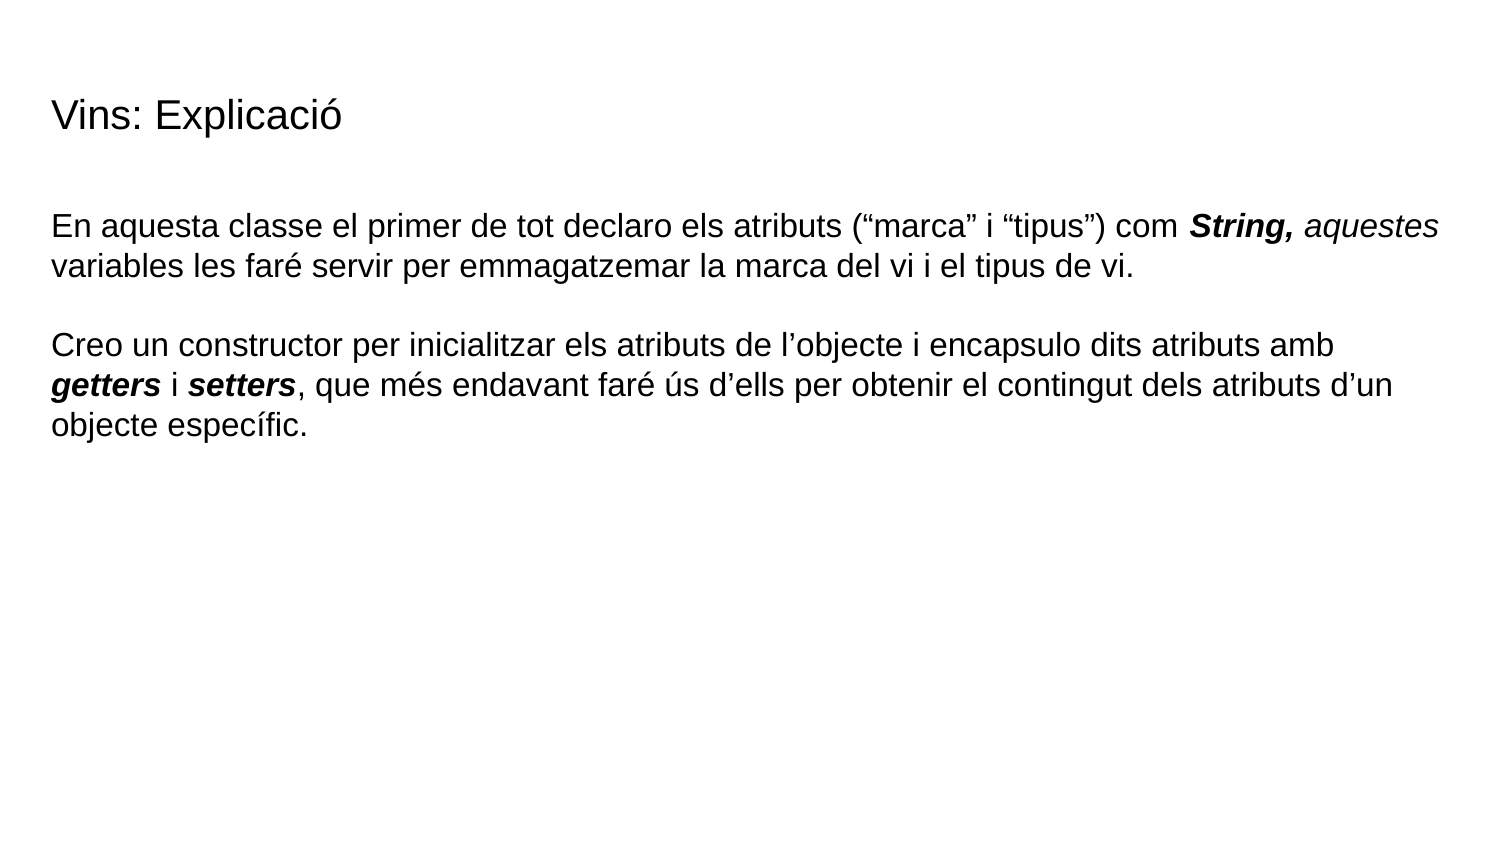

# Vins: Explicació
En aquesta classe el primer de tot declaro els atributs (“marca” i “tipus”) com String, aquestes variables les faré servir per emmagatzemar la marca del vi i el tipus de vi.
Creo un constructor per inicialitzar els atributs de l’objecte i encapsulo dits atributs amb getters i setters, que més endavant faré ús d’ells per obtenir el contingut dels atributs d’un objecte específic.